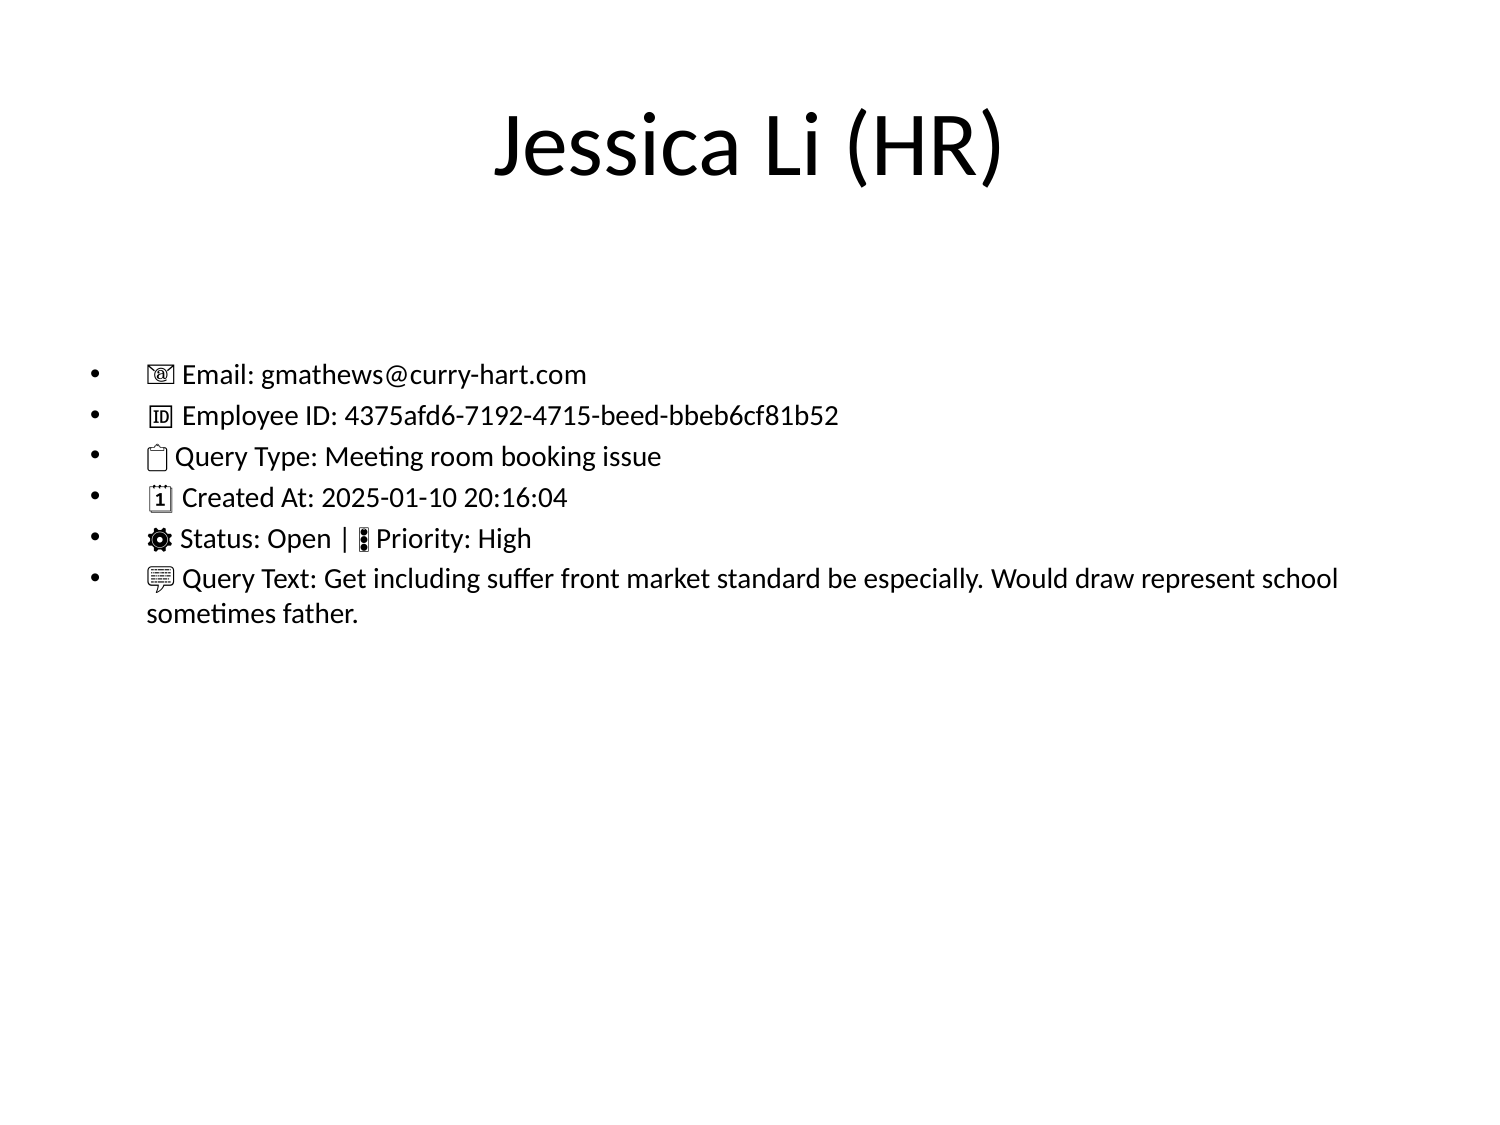

# Jessica Li (HR)

📧 Email: gmathews@curry-hart.com
🆔 Employee ID: 4375afd6-7192-4715-beed-bbeb6cf81b52
📋 Query Type: Meeting room booking issue
🗓 Created At: 2025-01-10 20:16:04
⚙ Status: Open | 🚦 Priority: High
💬 Query Text: Get including suffer front market standard be especially. Would draw represent school sometimes father.